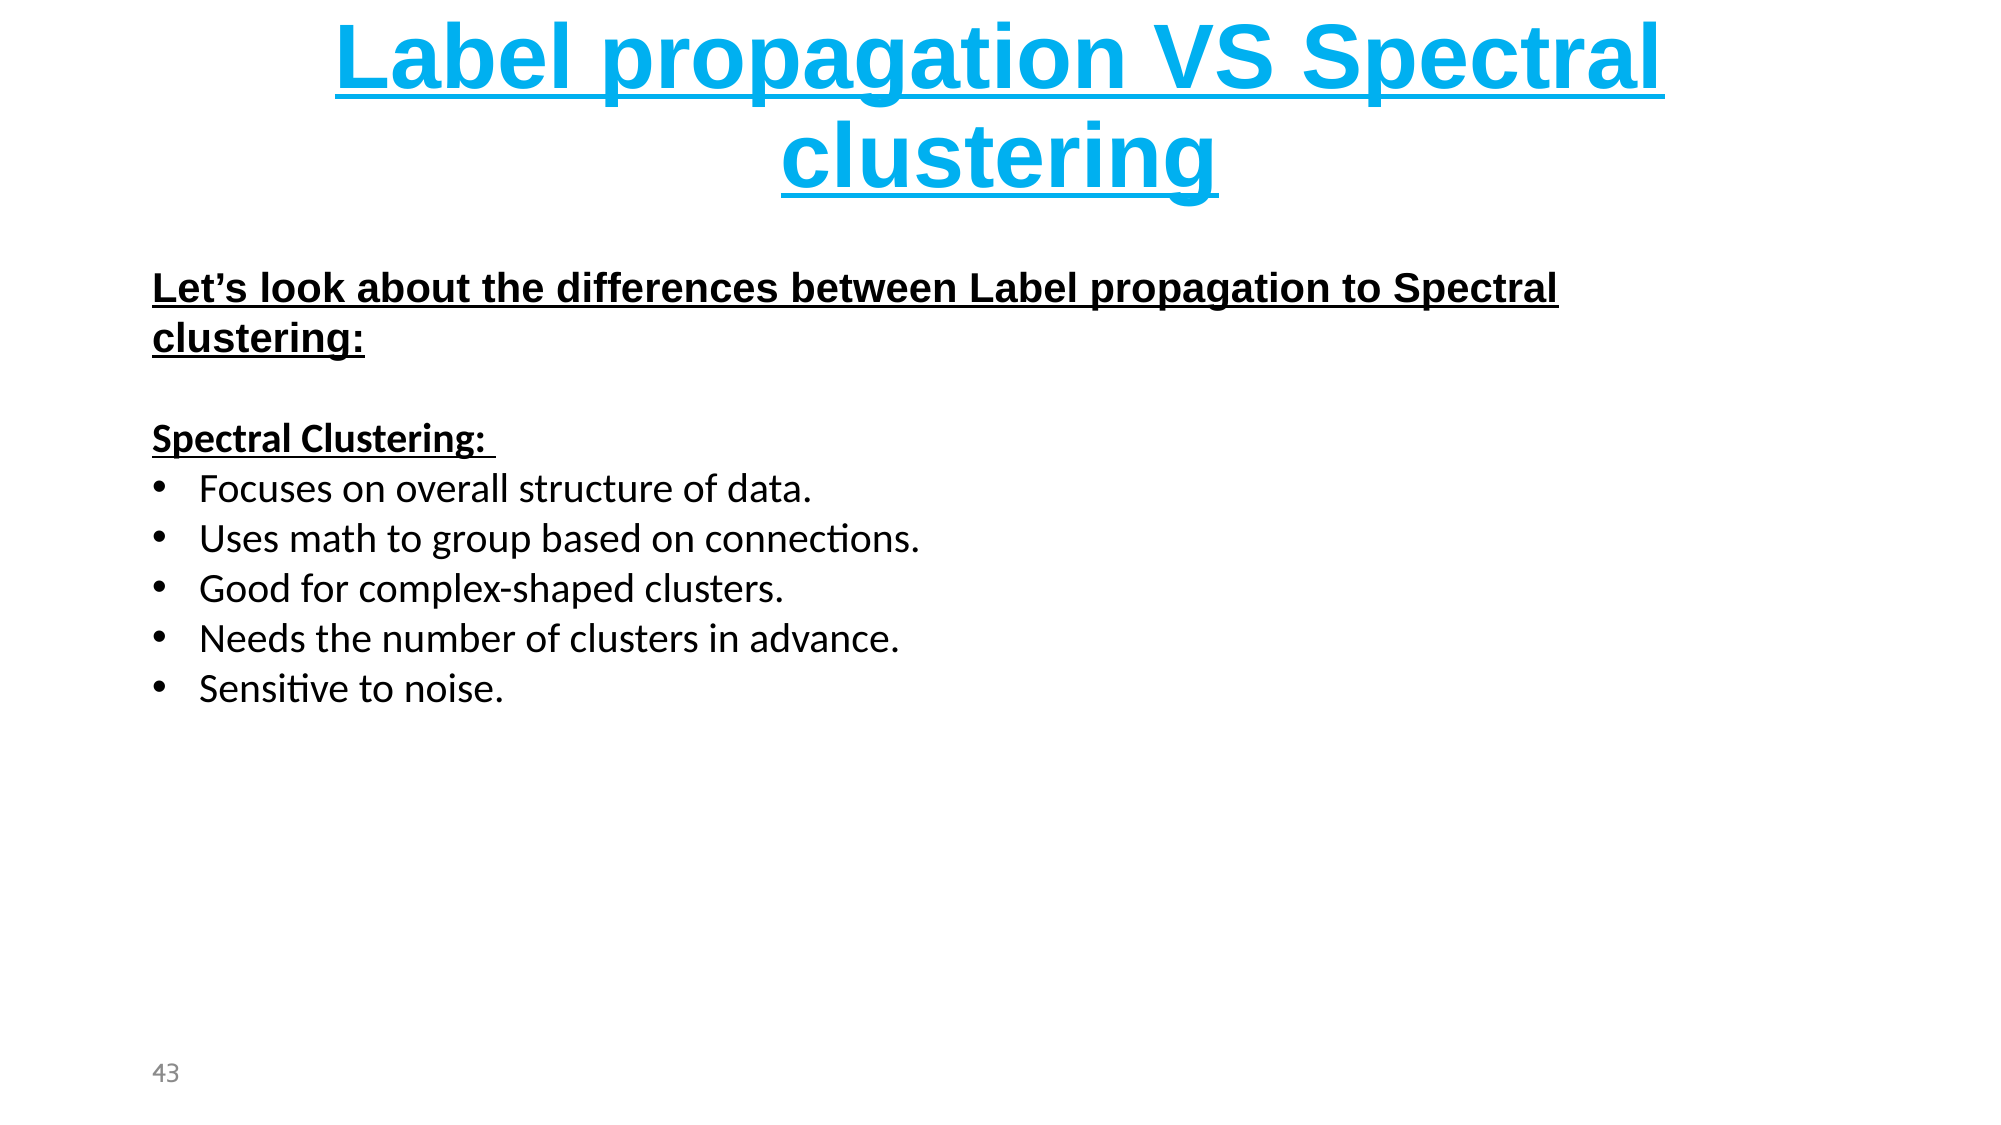

# Label propagation VS Spectral clustering
Let’s look about the differences between Label propagation to Spectral clustering:

Spectral Clustering:
Focuses on overall structure of data.
Uses math to group based on connections.
Good for complex-shaped clusters.
Needs the number of clusters in advance.
Sensitive to noise.
43